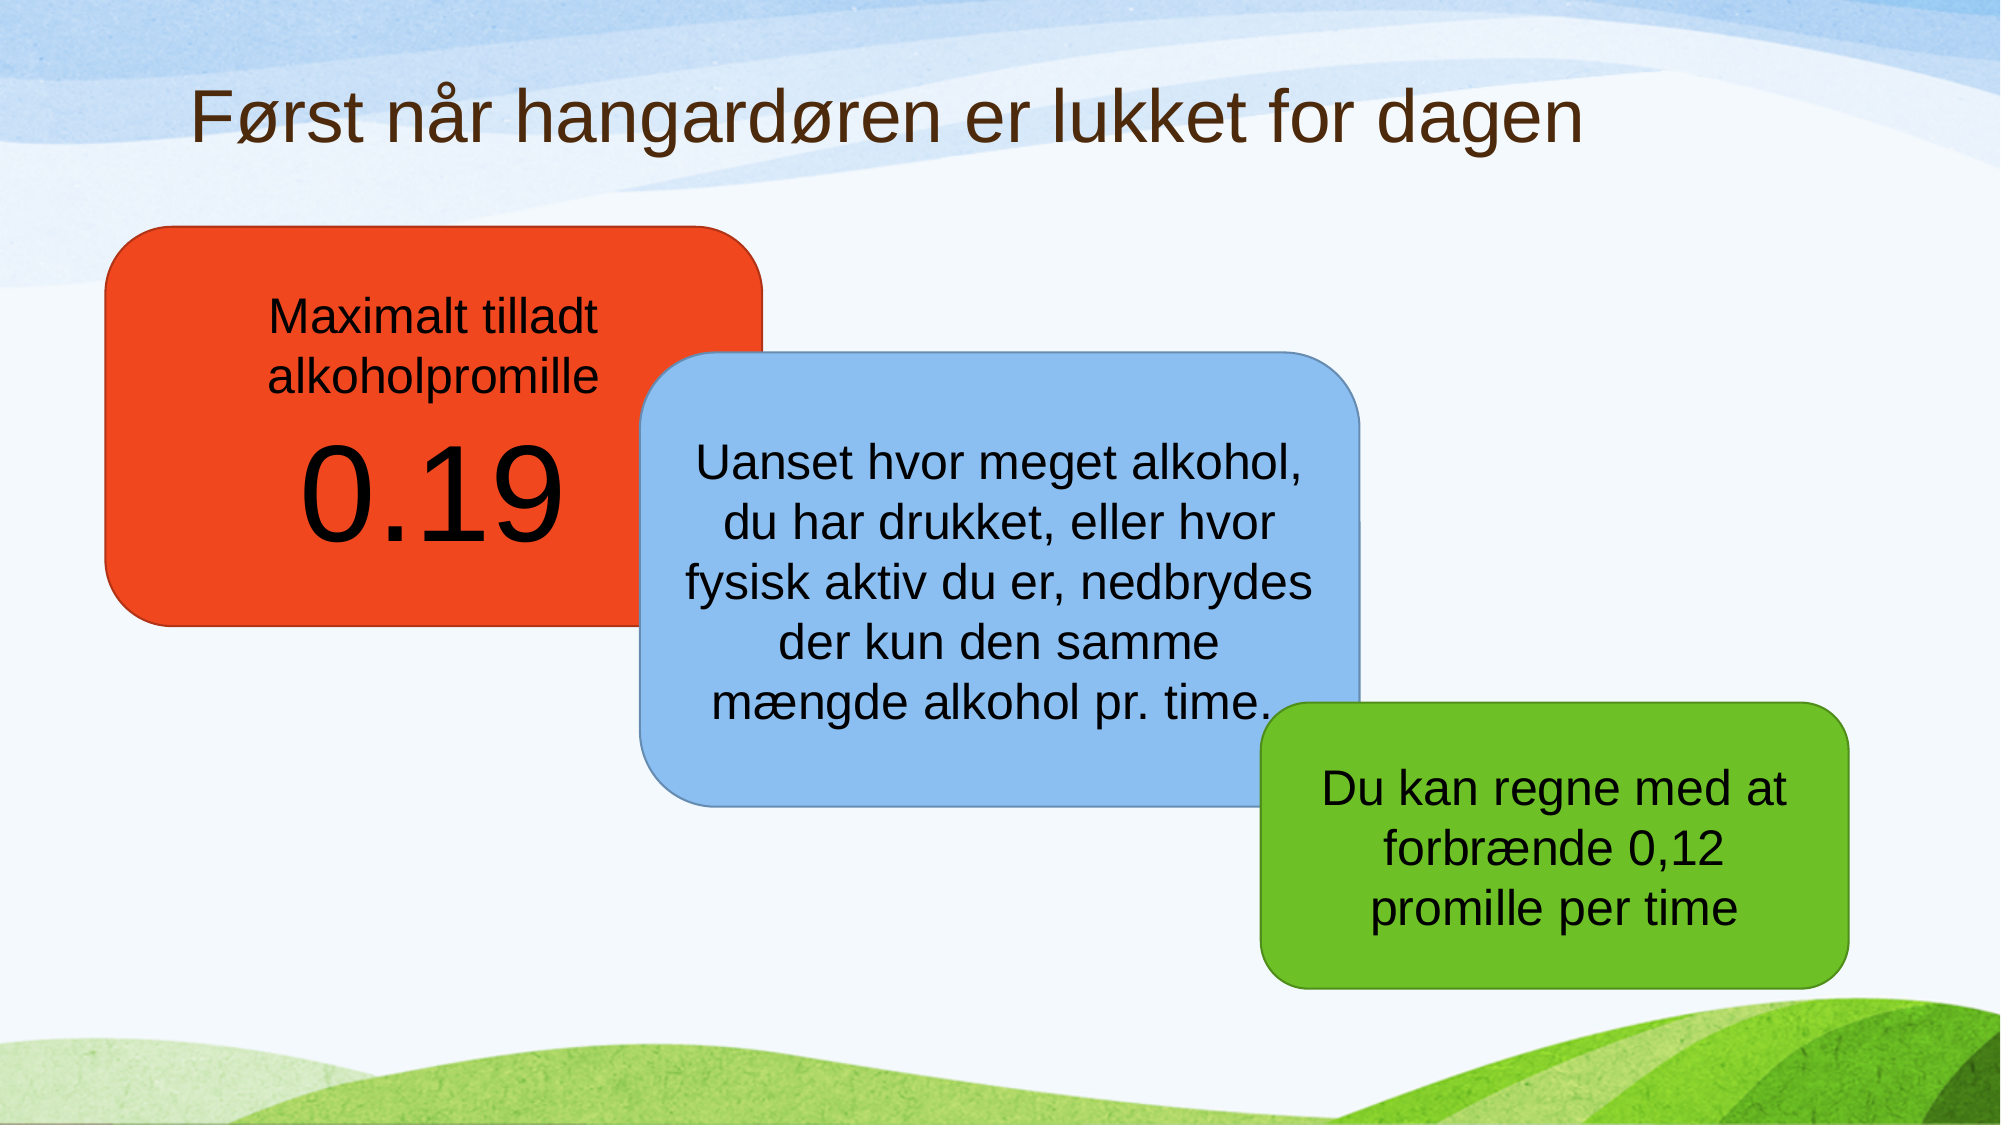

# Først når hangardøren er lukket for dagen
Maximalt tilladt alkoholpromille
0.19
Uanset hvor meget alkohol, du har drukket, eller hvor fysisk aktiv du er, nedbrydes der kun den samme mængde alkohol pr. time.
Du kan regne med at forbrænde 0,12 promille per time